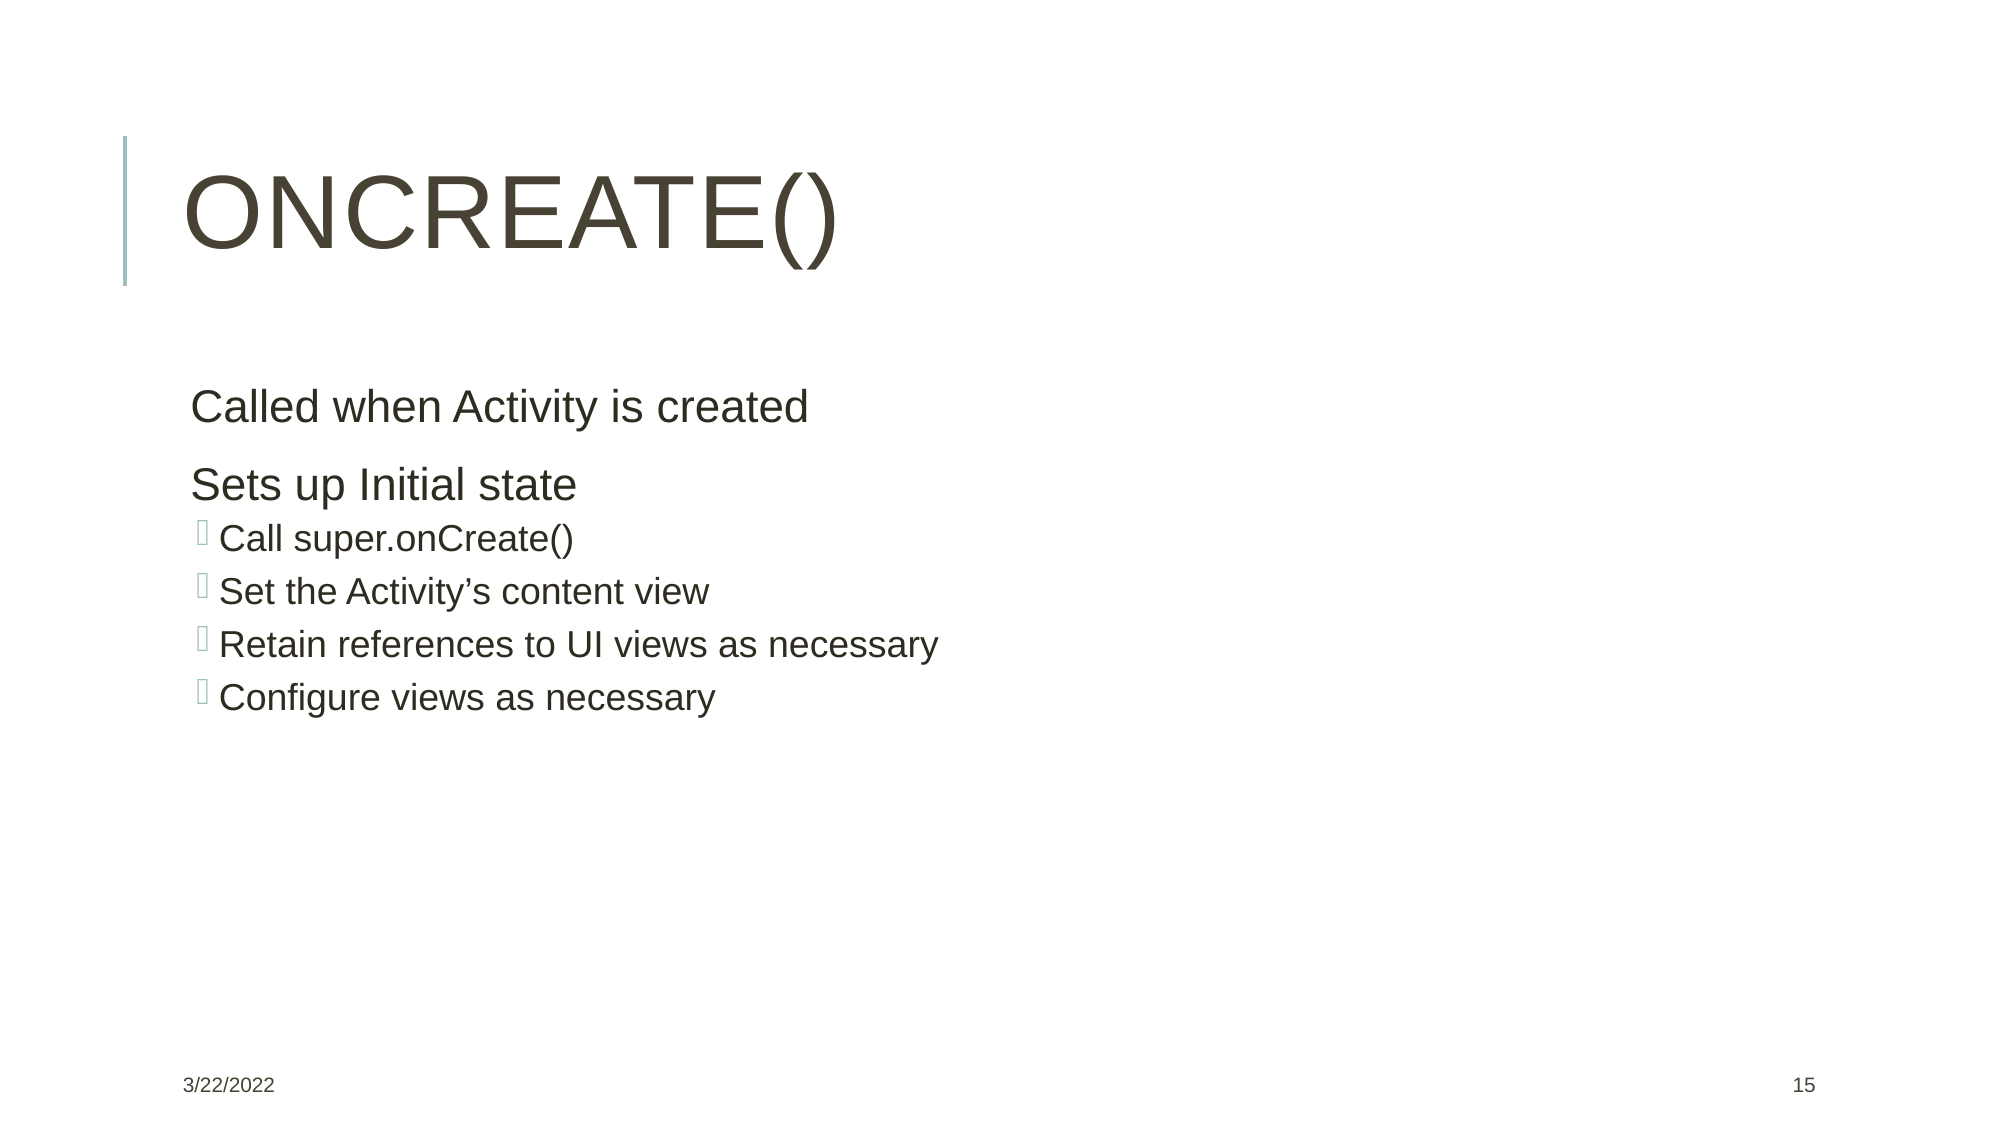

# onCreate()
Called when Activity is created
Sets up Initial state
Call super.onCreate()
Set the Activity’s content view
Retain references to UI views as necessary
Configure views as necessary
3/22/2022
15